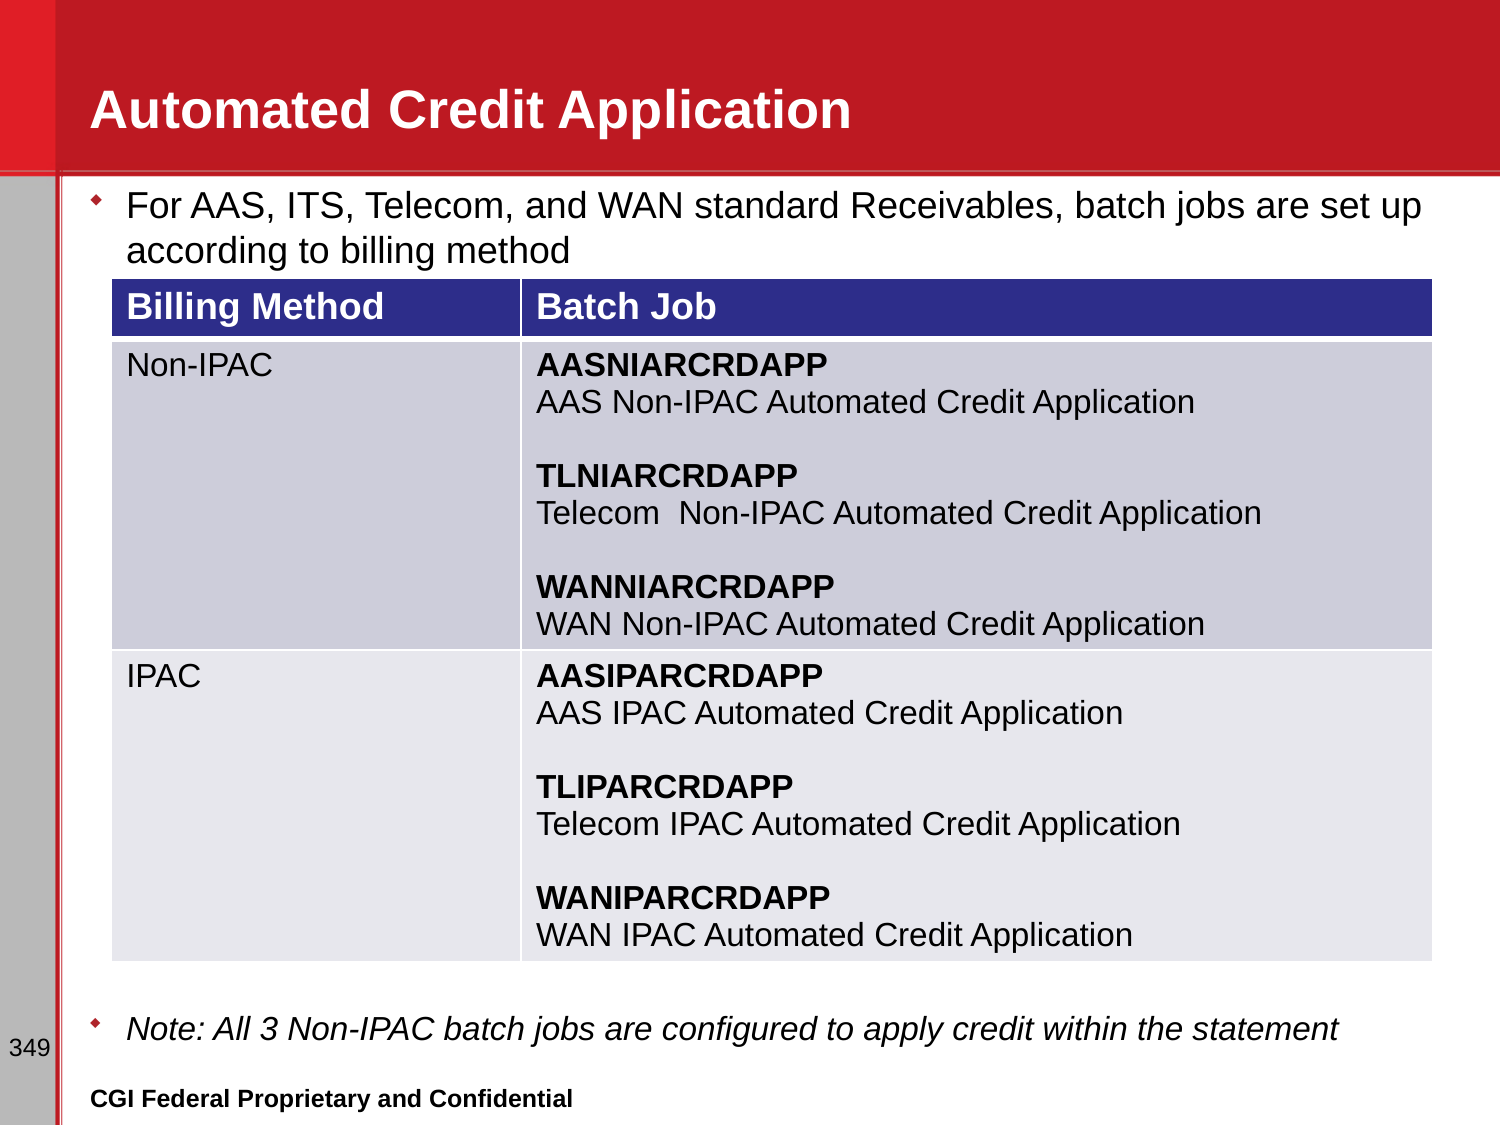

# Automated Credit Application
For AAS, ITS, Telecom, and WAN standard Receivables, batch jobs are set up according to billing method

Note: All 3 Non-IPAC batch jobs are configured to apply credit within the statement
| Billing Method | Batch Job |
| --- | --- |
| Non-IPAC | AASNIARCRDAPP AAS Non-IPAC Automated Credit Application TLNIARCRDAPP Telecom Non-IPAC Automated Credit Application WANNIARCRDAPP WAN Non-IPAC Automated Credit Application |
| IPAC | AASIPARCRDAPP AAS IPAC Automated Credit Application TLIPARCRDAPP Telecom IPAC Automated Credit Application WANIPARCRDAPP WAN IPAC Automated Credit Application |

349
CGI Federal Proprietary and Confidential